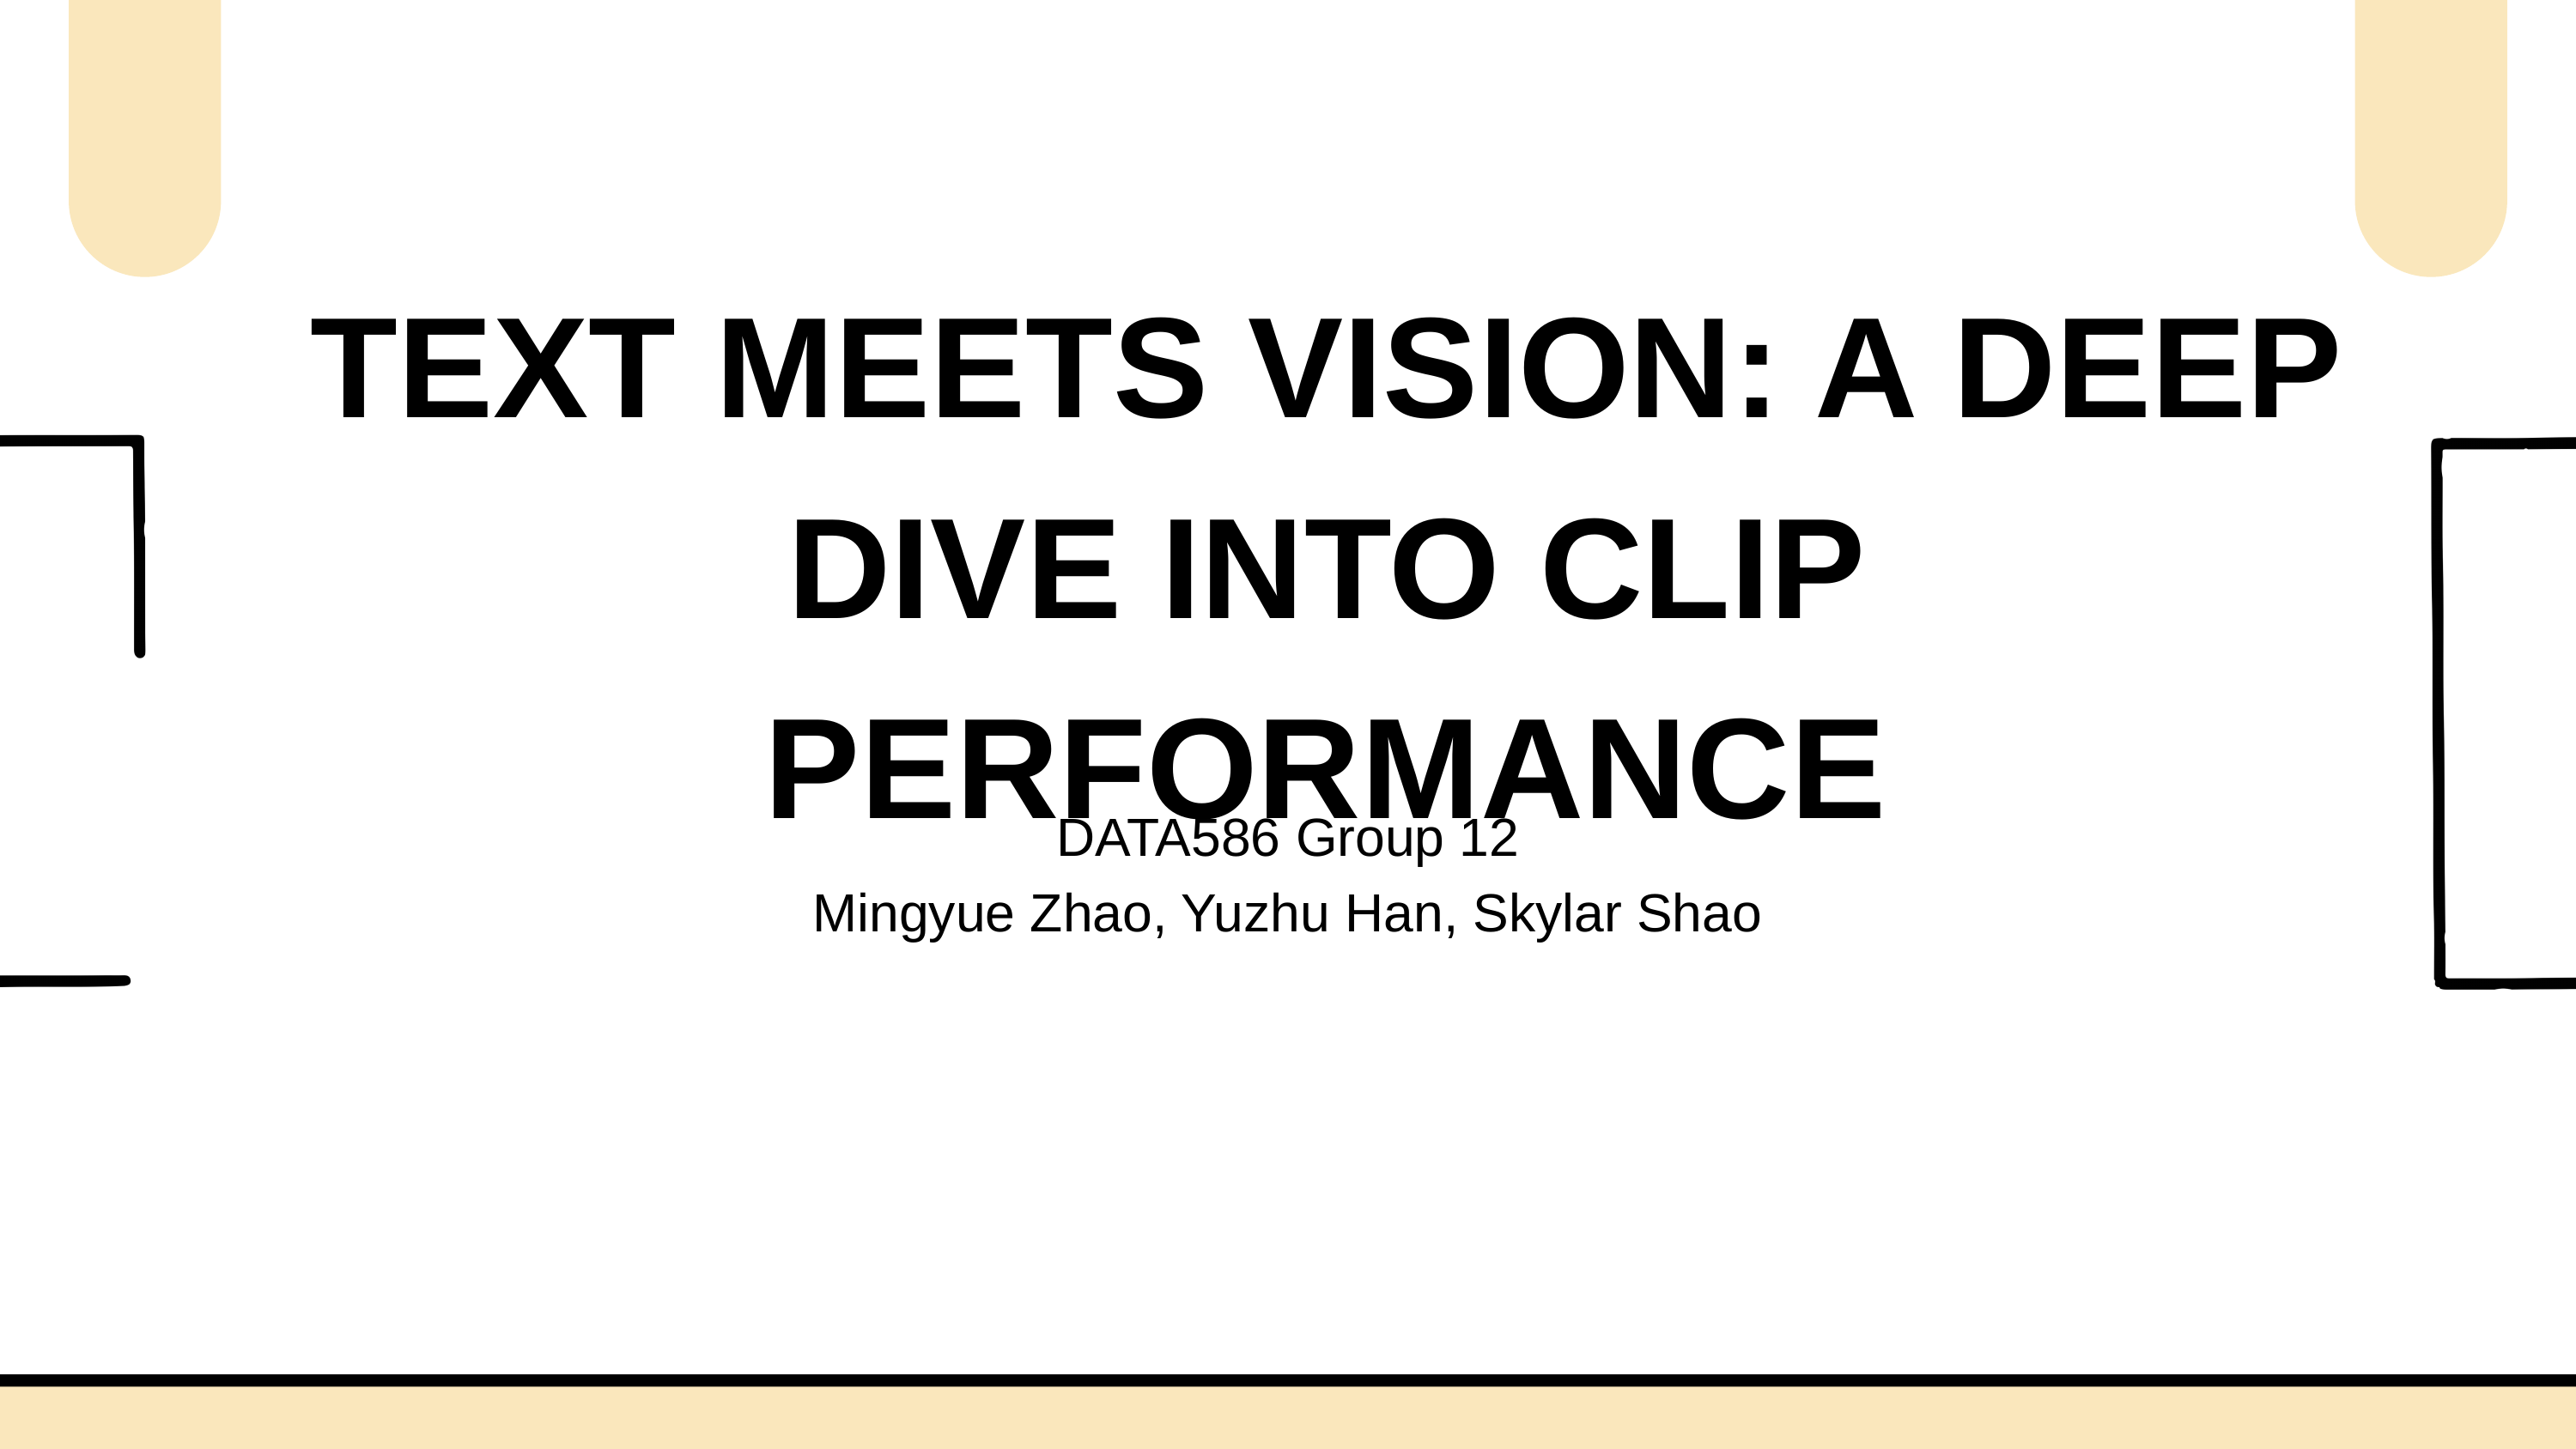

TEXT MEETS VISION: A DEEP DIVE INTO CLIP PERFORMANCE

DATA586 Group 12
Mingyue Zhao, Yuzhu Han, Skylar Shao